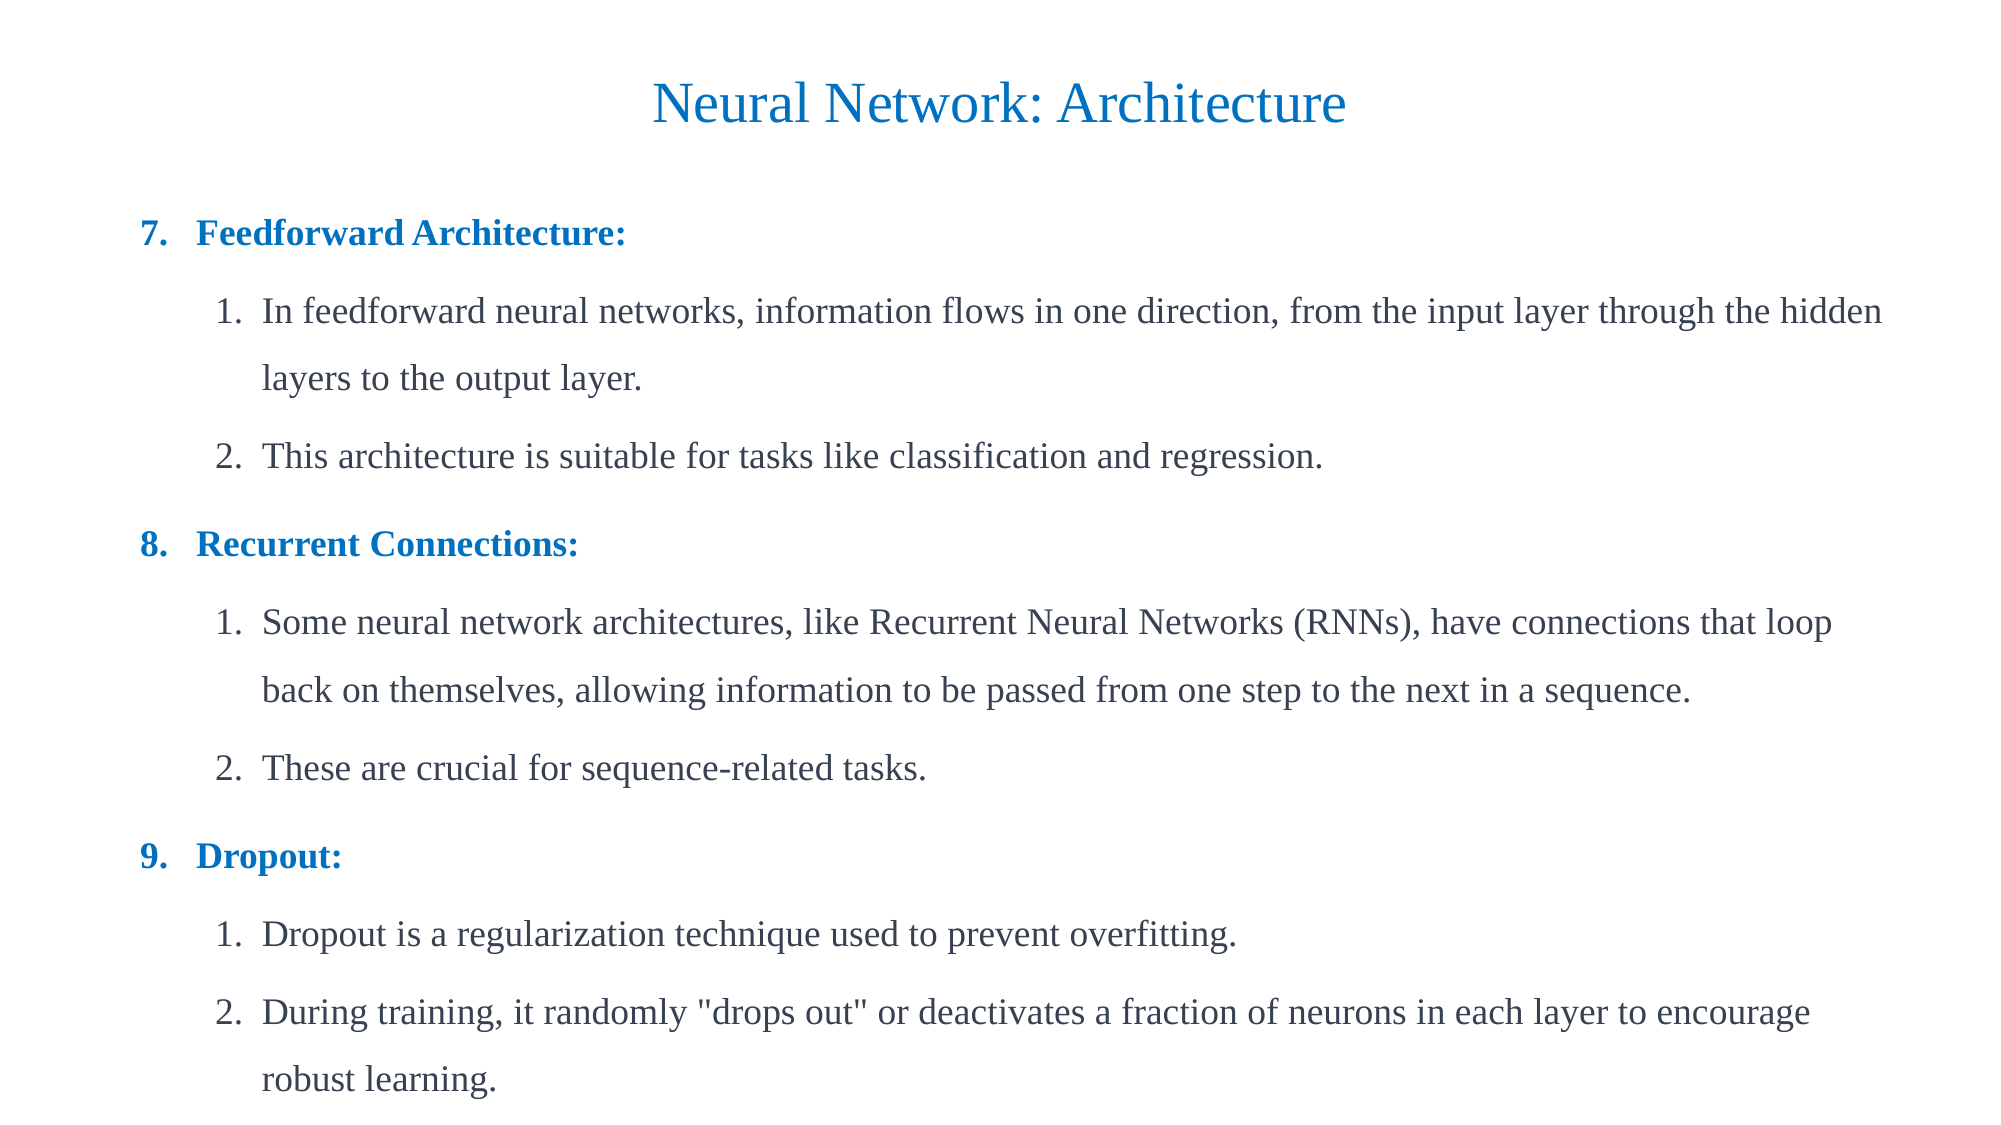

# Neural Network: Architecture
Feedforward Architecture:
In feedforward neural networks, information flows in one direction, from the input layer through the hidden layers to the output layer.
This architecture is suitable for tasks like classification and regression.
Recurrent Connections:
Some neural network architectures, like Recurrent Neural Networks (RNNs), have connections that loop back on themselves, allowing information to be passed from one step to the next in a sequence.
These are crucial for sequence-related tasks.
Dropout:
Dropout is a regularization technique used to prevent overfitting.
During training, it randomly "drops out" or deactivates a fraction of neurons in each layer to encourage robust learning.